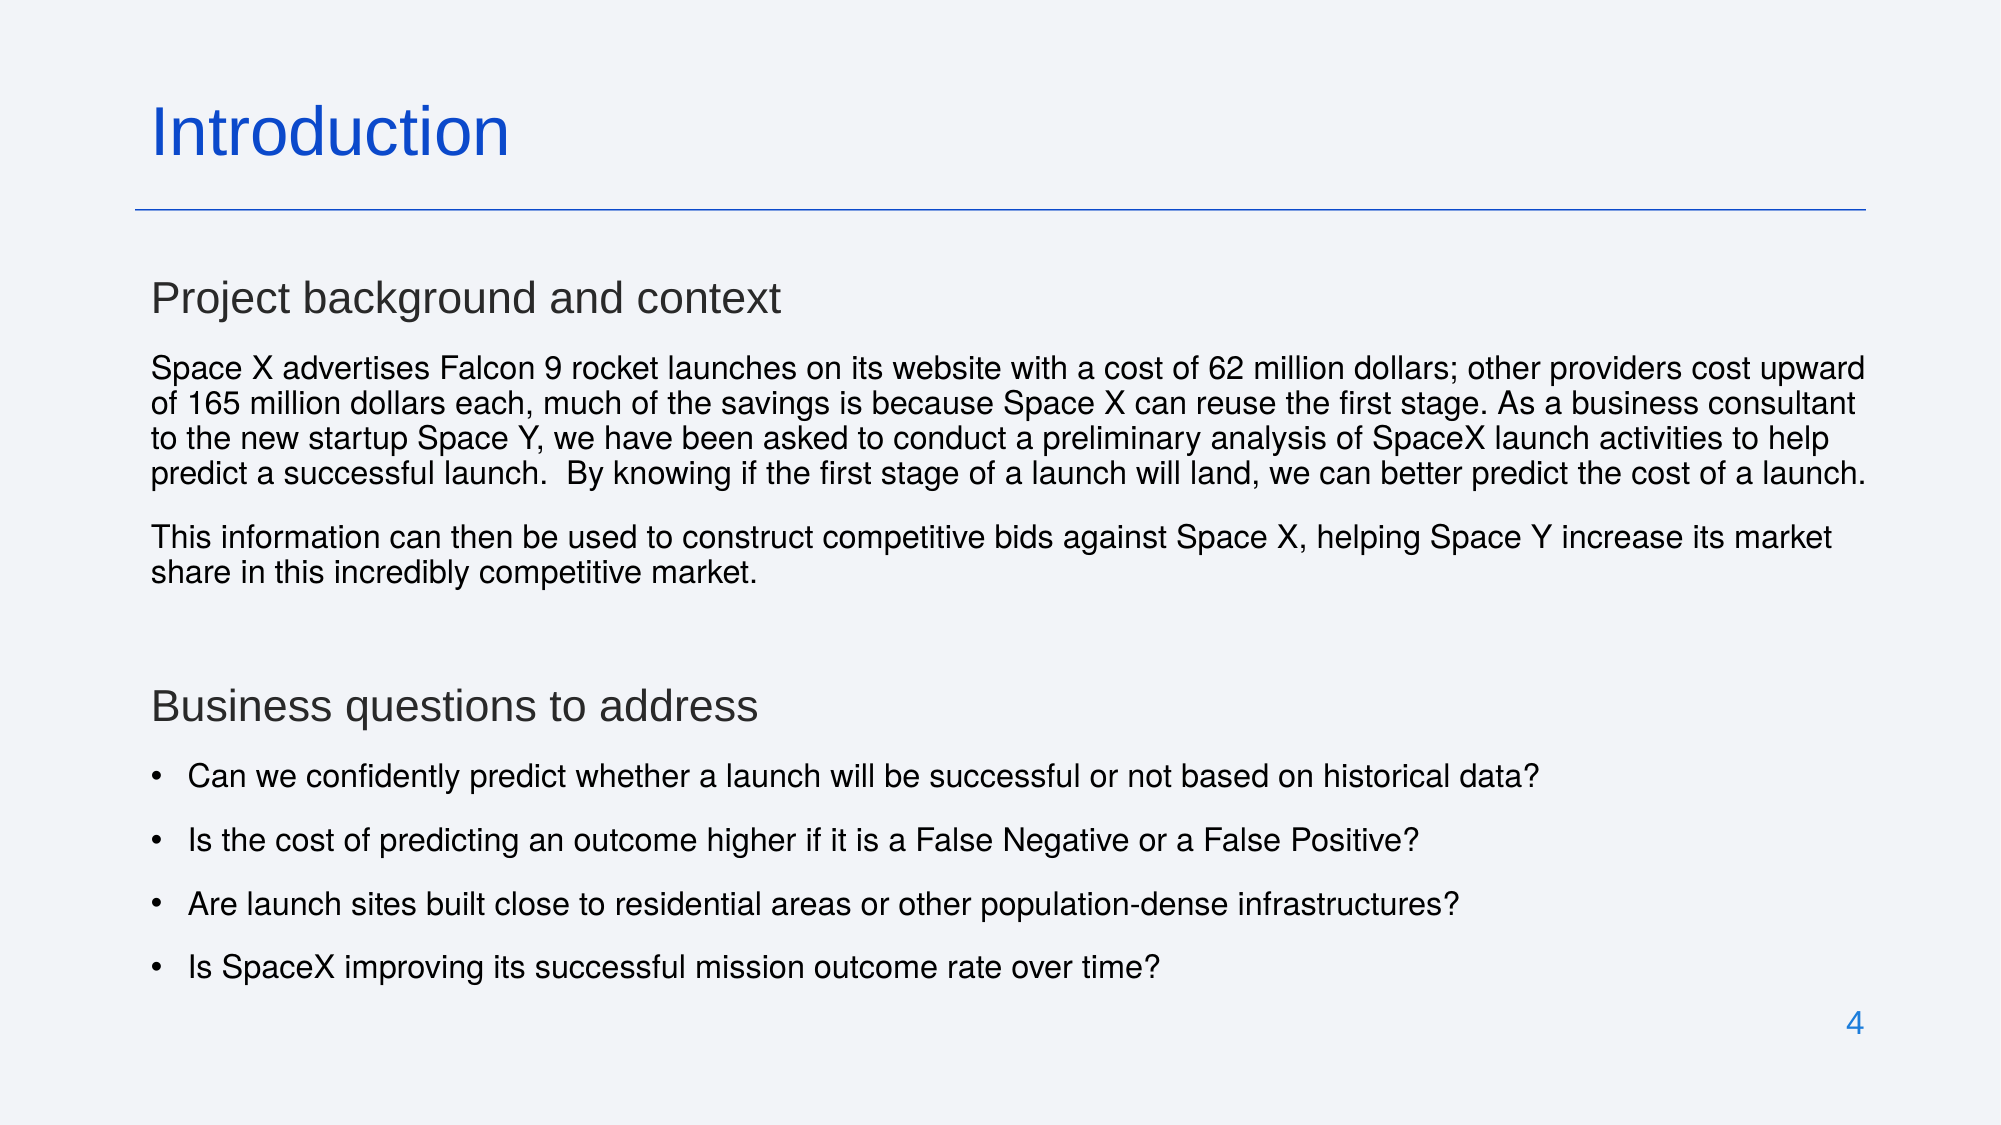

Introduction
Project background and context
Space X advertises Falcon 9 rocket launches on its website with a cost of 62 million dollars; other providers cost upward of 165 million dollars each, much of the savings is because Space X can reuse the first stage. As a business consultant to the new startup Space Y, we have been asked to conduct a preliminary analysis of SpaceX launch activities to help predict a successful launch.  By knowing if the first stage of a launch will land, we can better predict the cost of a launch.
This information can then be used to construct competitive bids against Space X, helping Space Y increase its market share in this incredibly competitive market.

Business questions to address
Can we confidently predict whether a launch will be successful or not based on historical data?
Is the cost of predicting an outcome higher if it is a False Negative or a False Positive?
Are launch sites built close to residential areas or other population-dense infrastructures?
Is SpaceX improving its successful mission outcome rate over time?

4